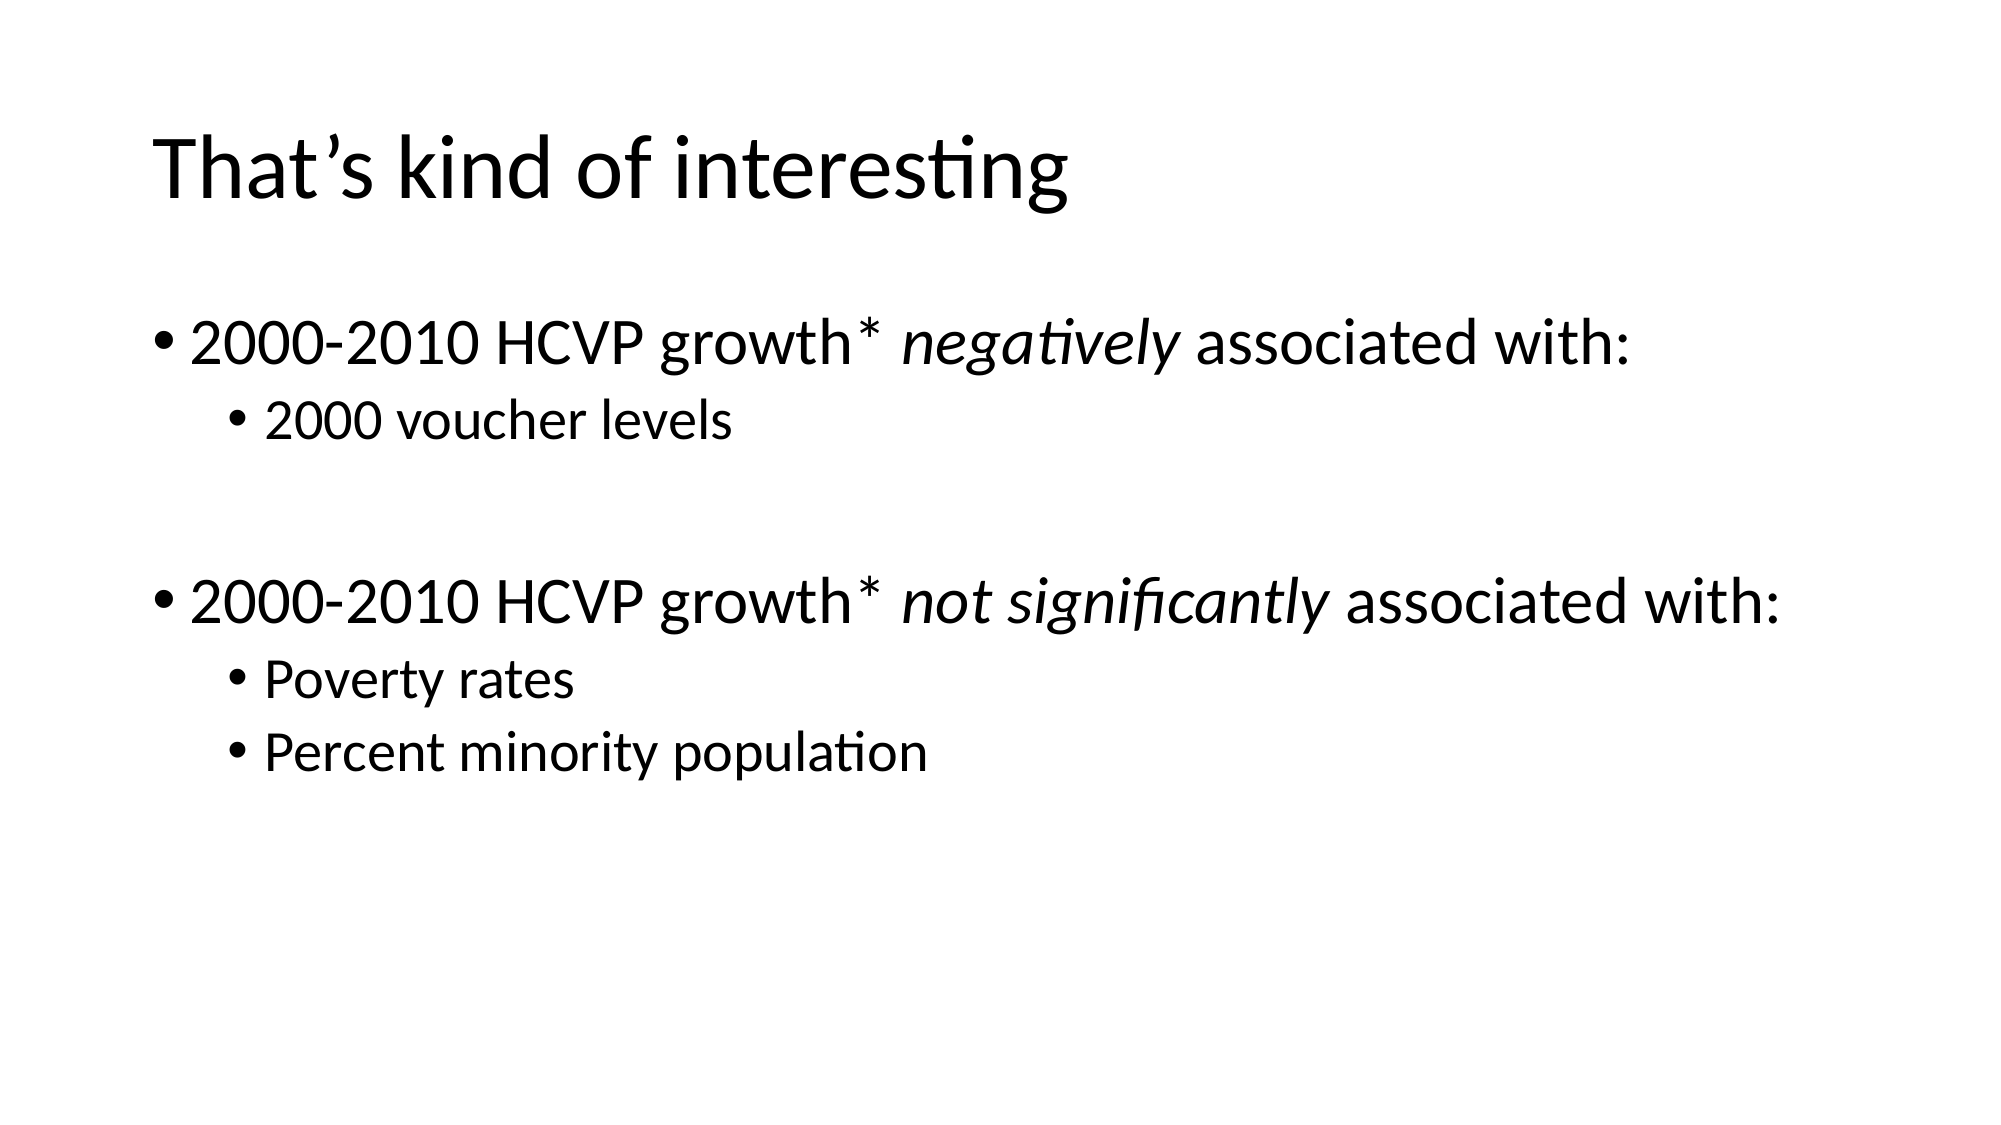

# That’s kind of interesting
2000-2010 HCVP growth* negatively associated with:
2000 voucher levels

2000-2010 HCVP growth* not significantly associated with:
Poverty rates
Percent minority population